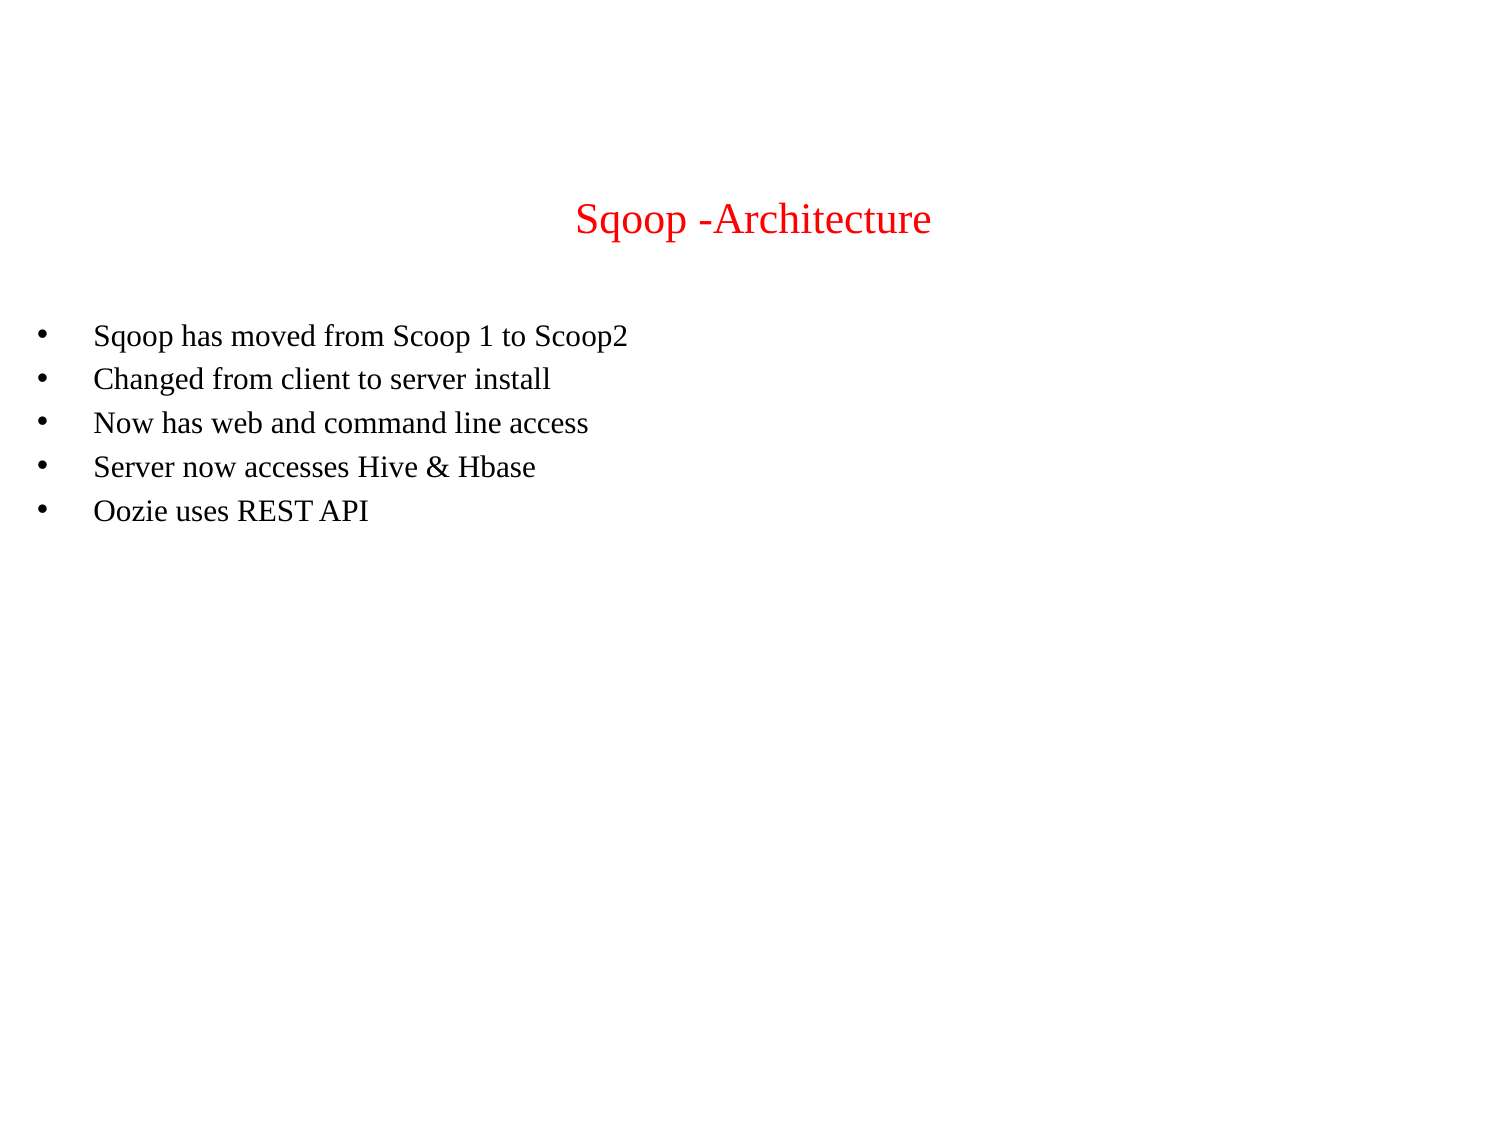

# Sqoop -Architecture
Sqoop has moved from Scoop 1 to Scoop2
Changed from client to server install
Now has web and command line access
Server now accesses Hive & Hbase
Oozie uses REST API